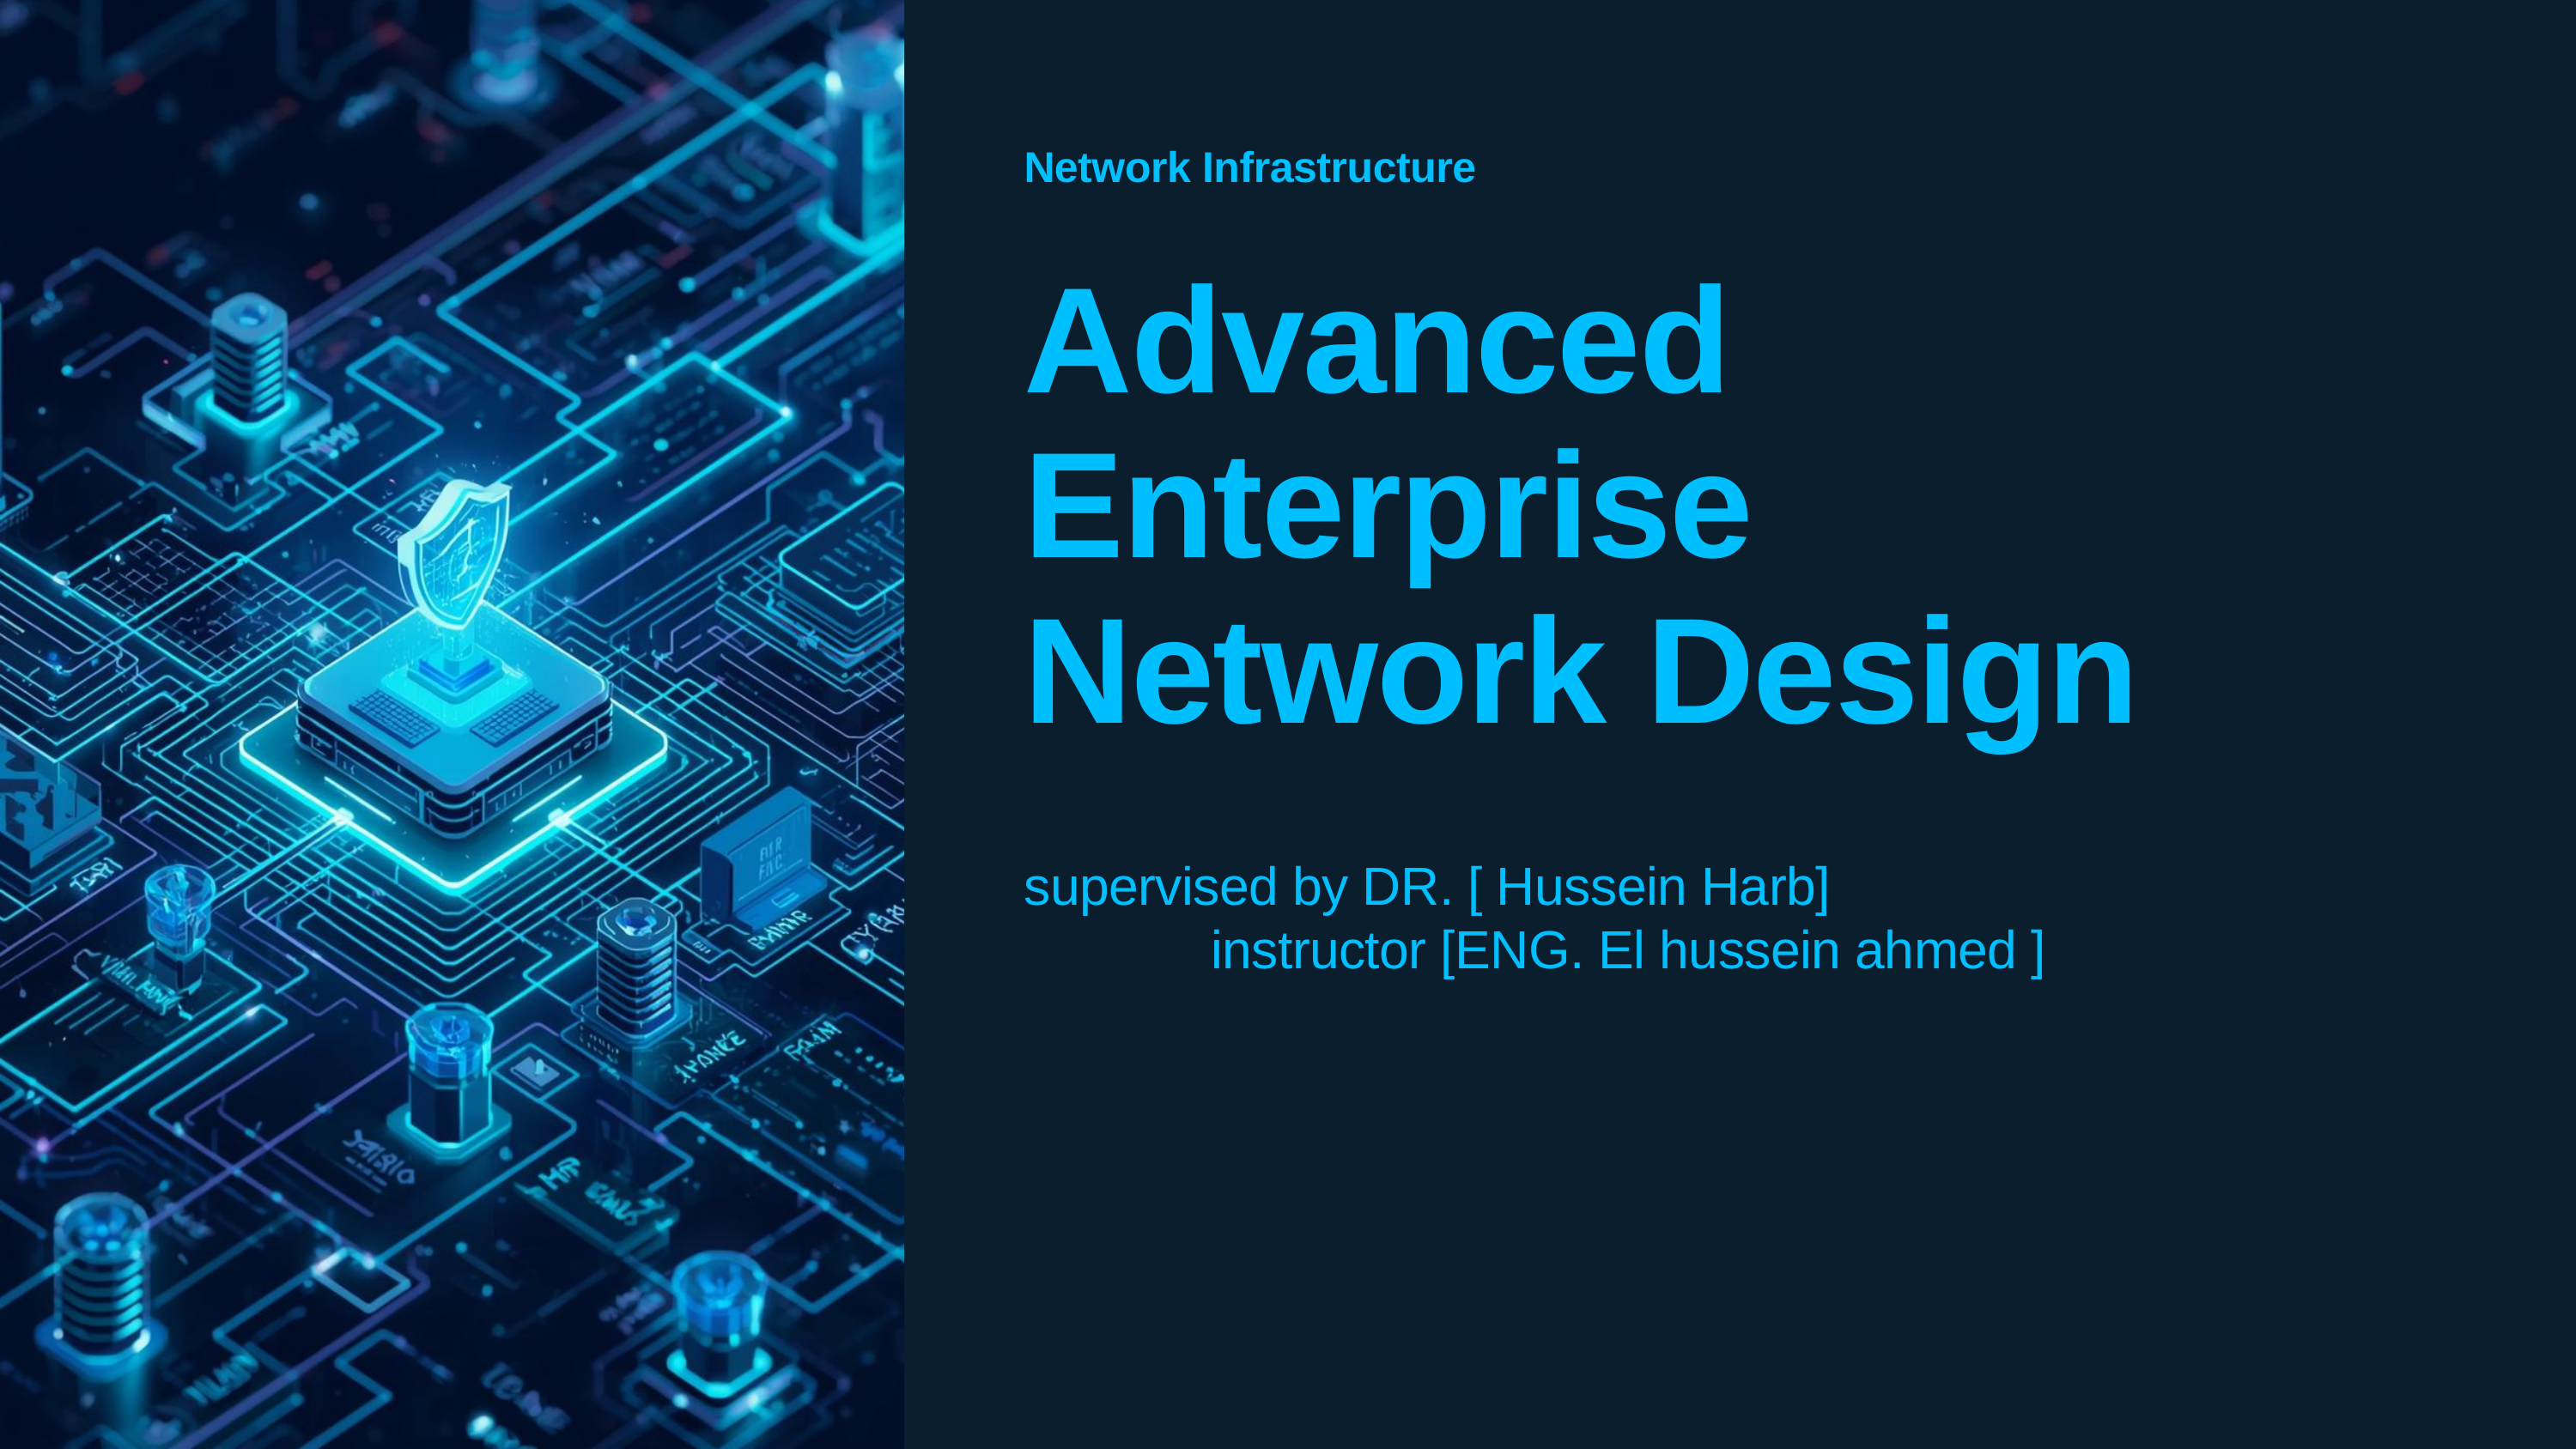

Network Infrastructure
Advanced Enterprise Network Design
supervised by DR. [ Hussein Harb]
instructor [ENG. El hussein ahmed ]